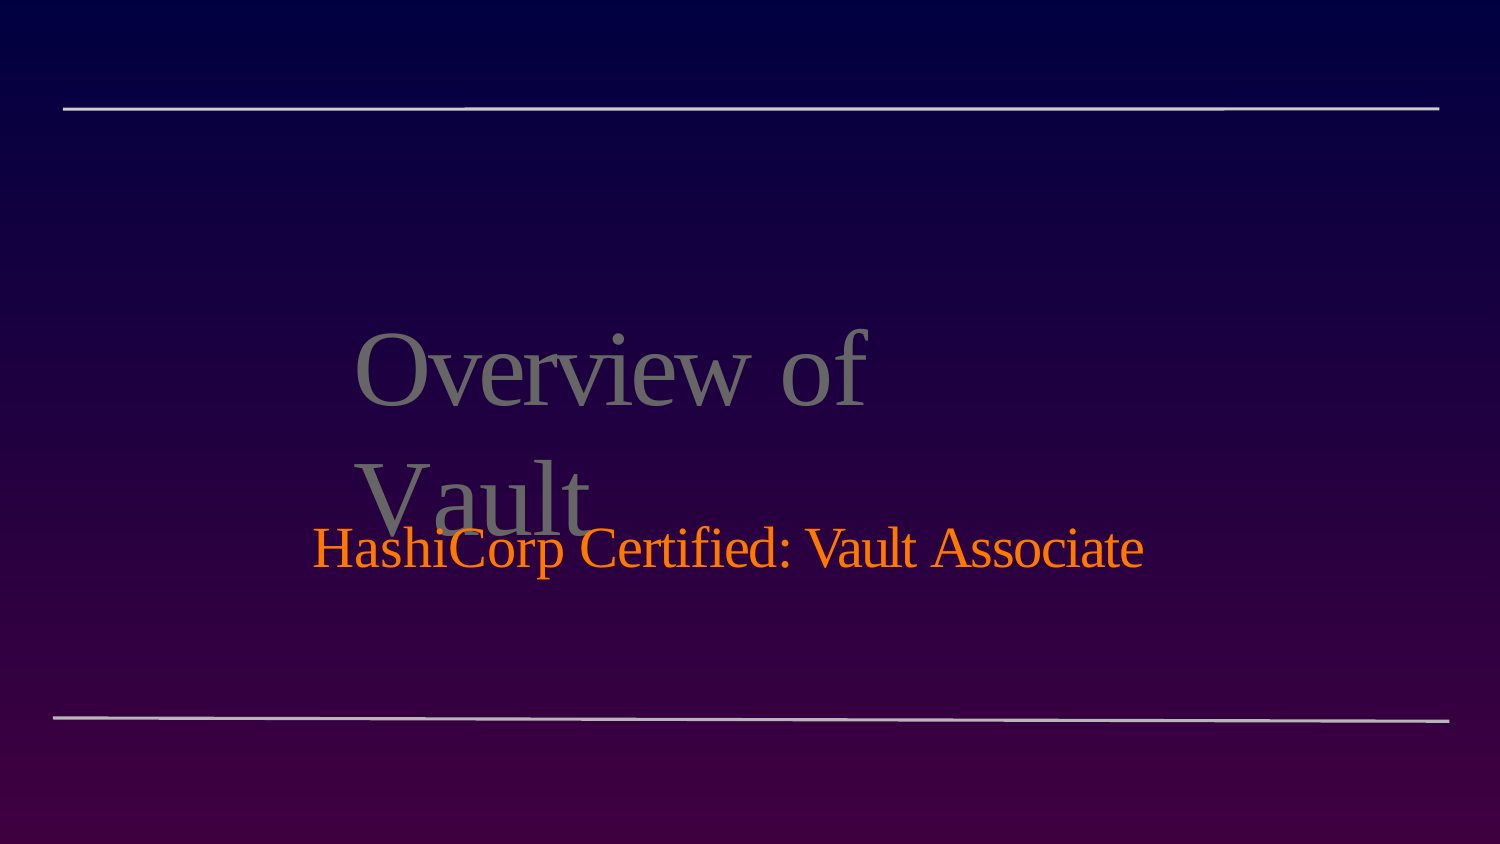

Overview of Vault
HashiCorp Certified: Vault Associate